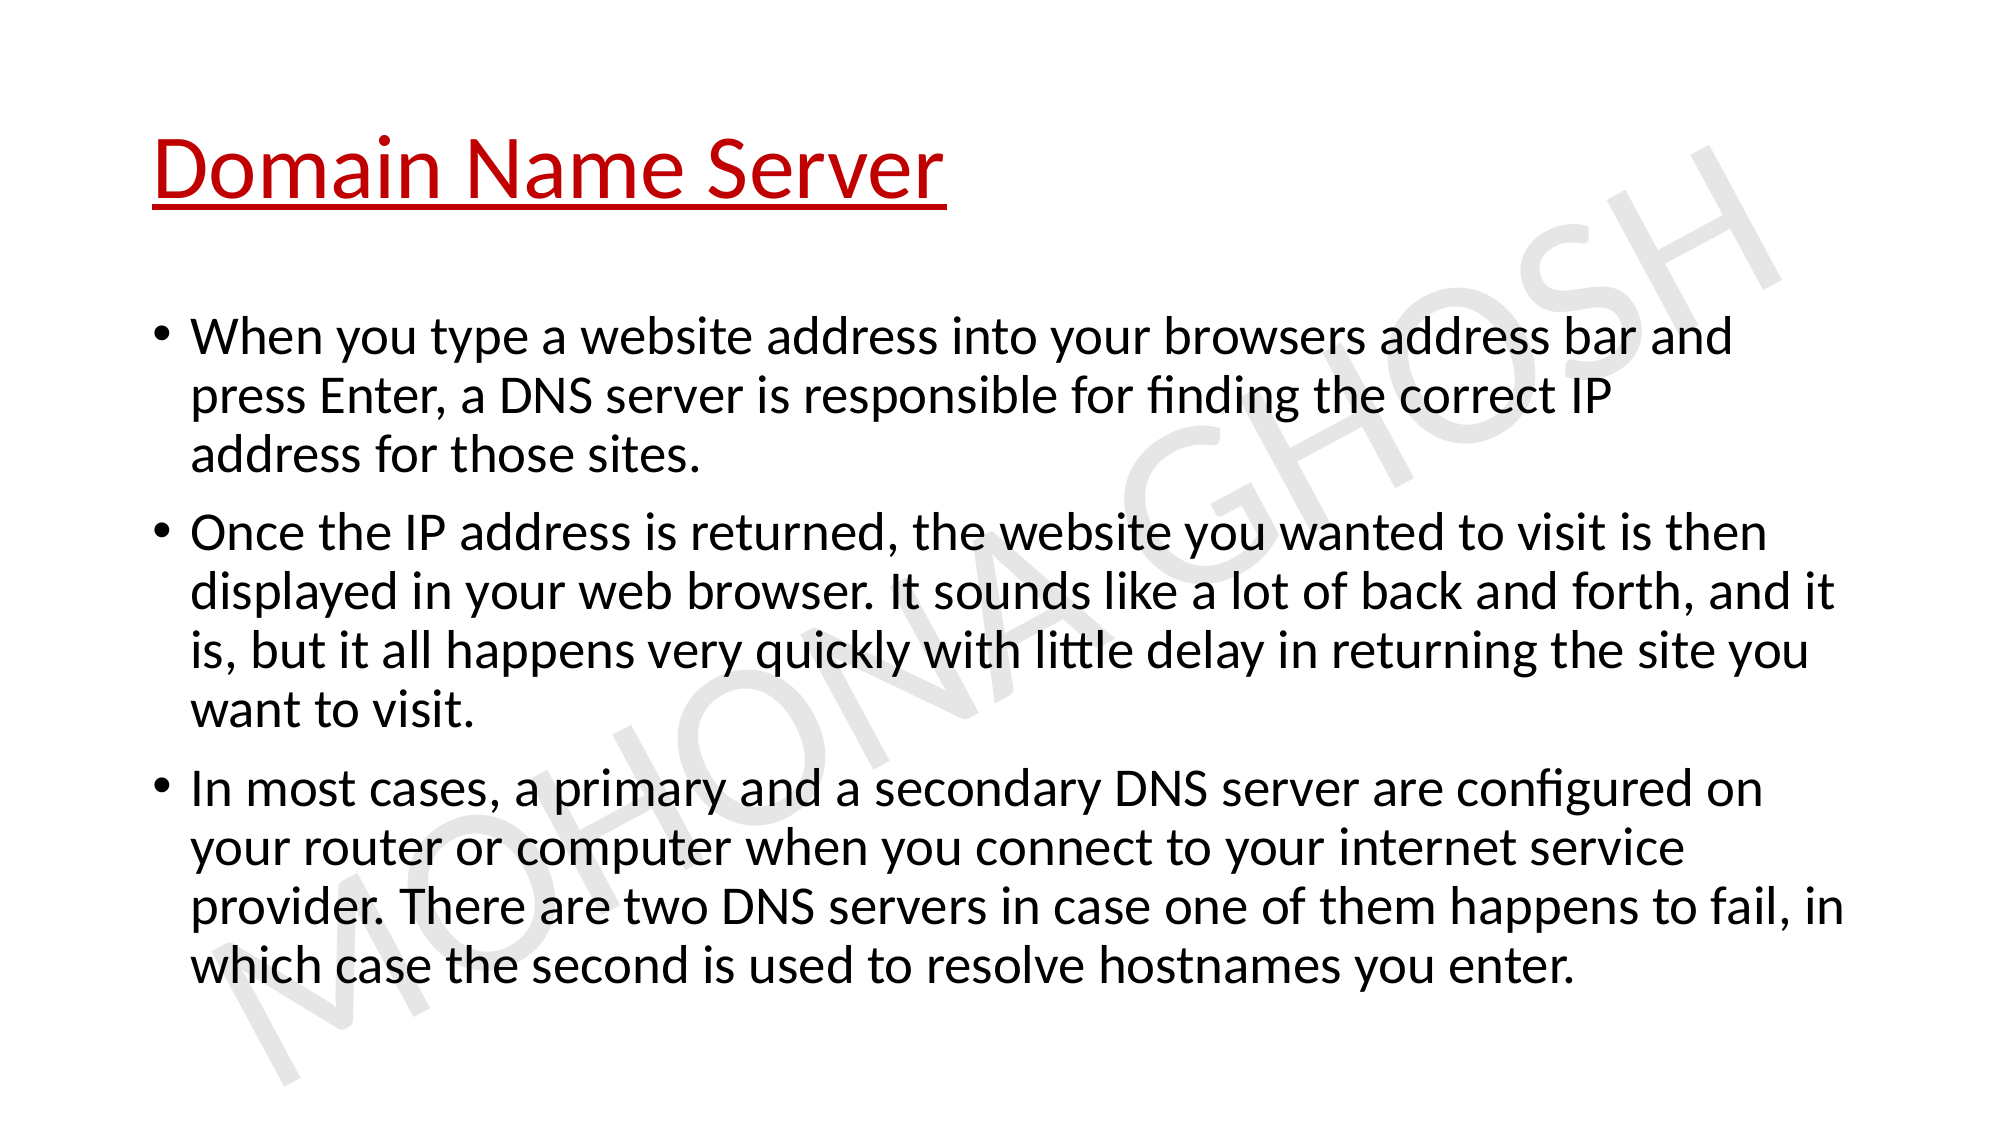

# Domain Name Server
When you type a website address into your browsers address bar and press Enter, a DNS server is responsible for finding the correct IP address for those sites.
Once the IP address is returned, the website you wanted to visit is then displayed in your web browser. It sounds like a lot of back and forth, and it is, but it all happens very quickly with little delay in returning the site you want to visit.
In most cases, a primary and a secondary DNS server are configured on your router or computer when you connect to your internet service provider. There are two DNS servers in case one of them happens to fail, in which case the second is used to resolve hostnames you enter.